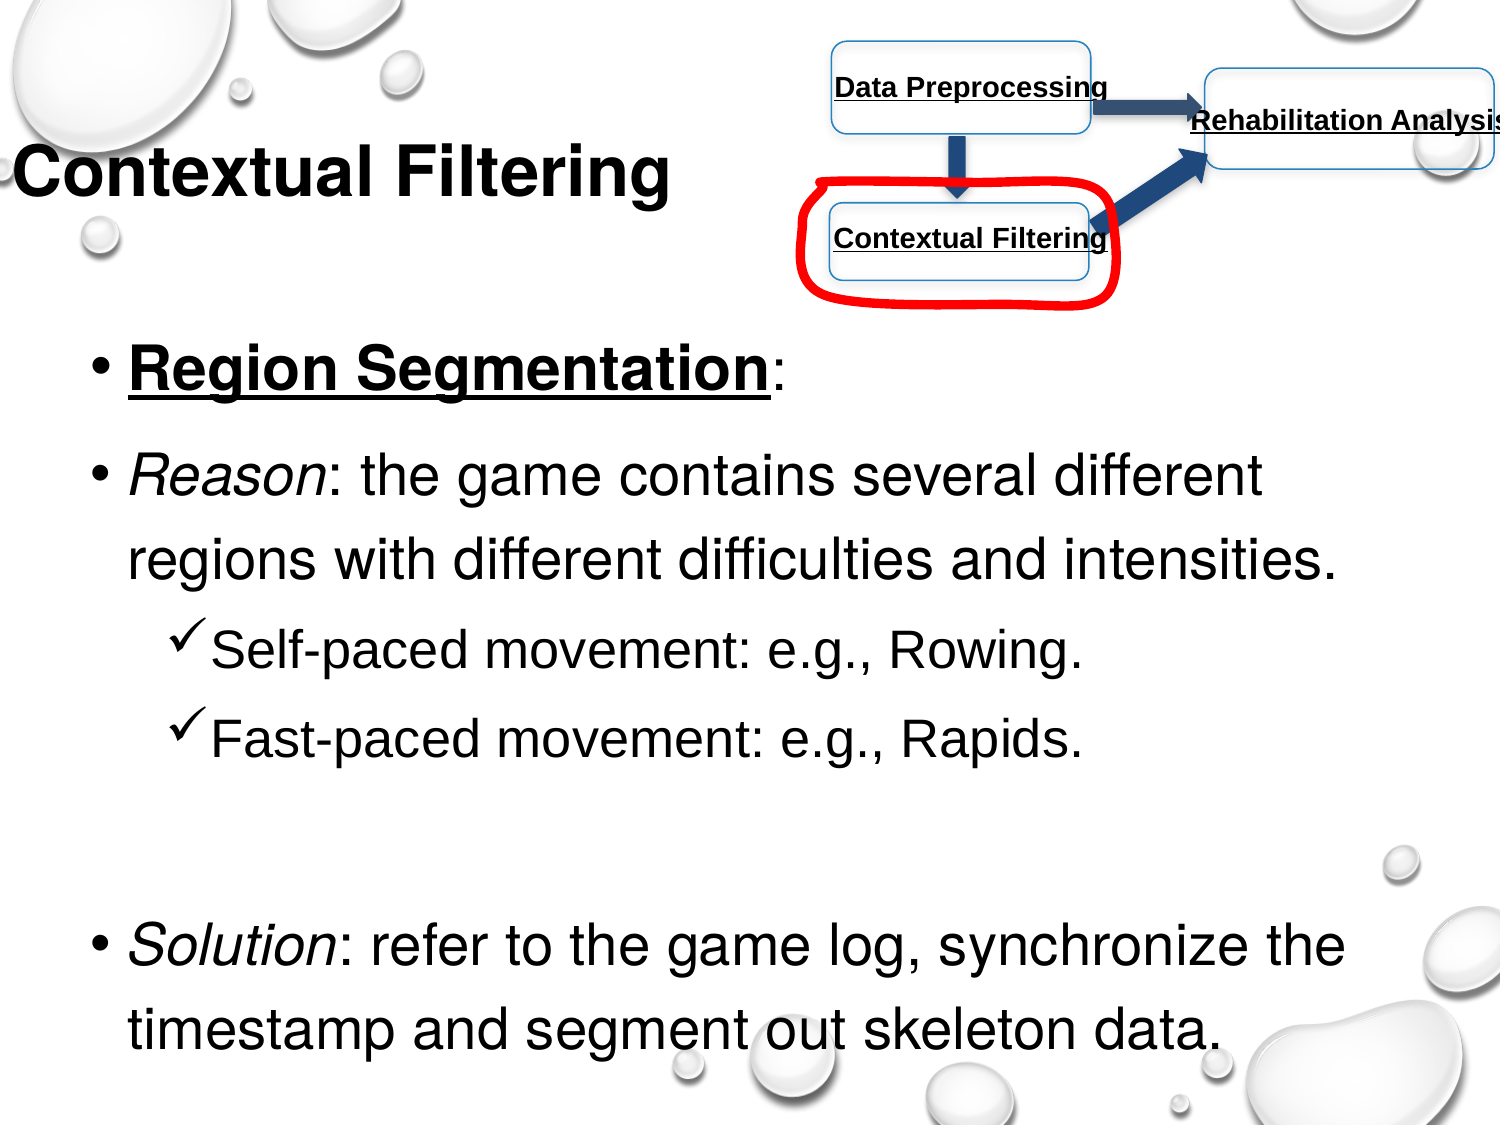

# Contextual Filtering

Data Preprocessing

Rehabilitation Analysis

Contextual Filtering

Region Segmentation:
Reason: the game contains several different regions with different difficulties and intensities.
Self-paced movement: e.g., Rowing.
Fast-paced movement: e.g., Rapids.

Solution: refer to the game log, synchronize the timestamp and segment out skeleton data.